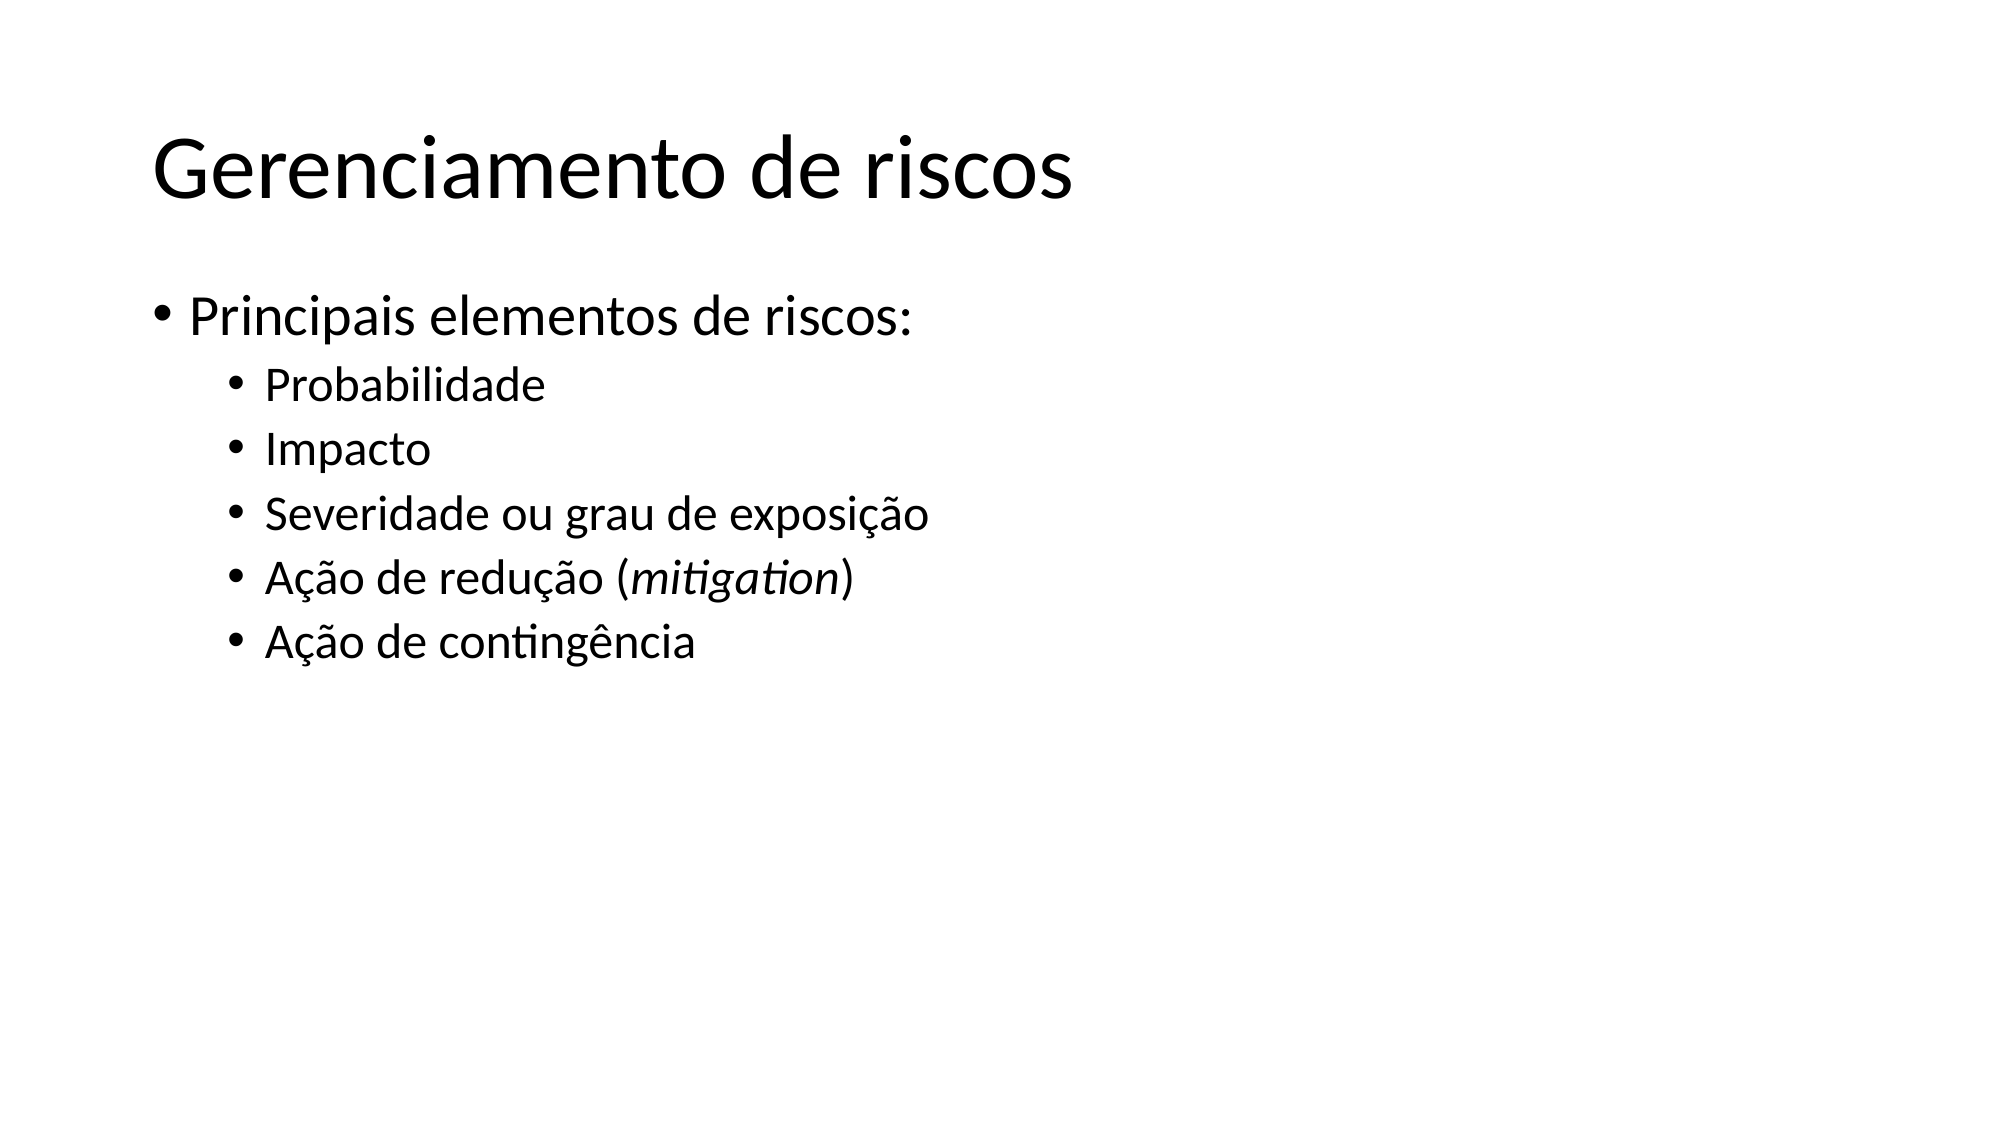

# Gerenciamento de riscos
Principais elementos de riscos:
Probabilidade
Impacto
Severidade ou grau de exposição
Ação de redução (mitigation)
Ação de contingência